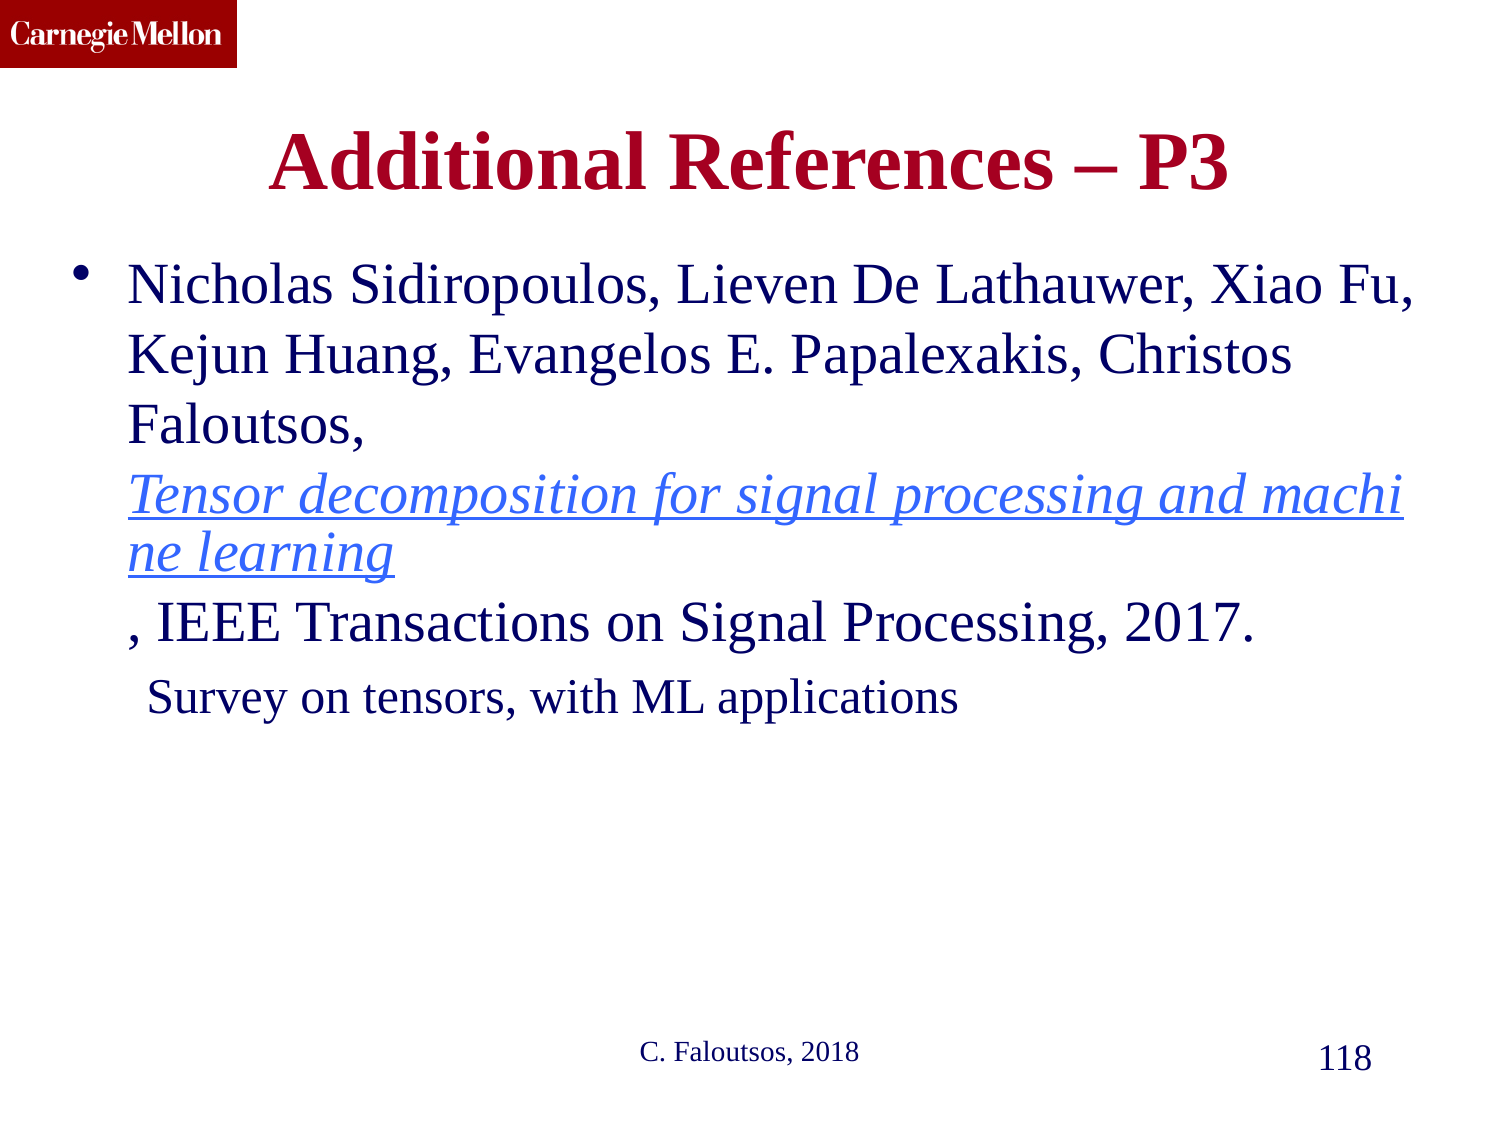

# Additional References – P3
Nicholas Sidiropoulos, Lieven De Lathauwer, Xiao Fu, Kejun Huang, Evangelos E. Papalexakis, Christos Faloutsos, Tensor decomposition for signal processing and machine learning, IEEE Transactions on Signal Processing, 2017.
Survey on tensors, with ML applications

C. Faloutsos, 2018
118